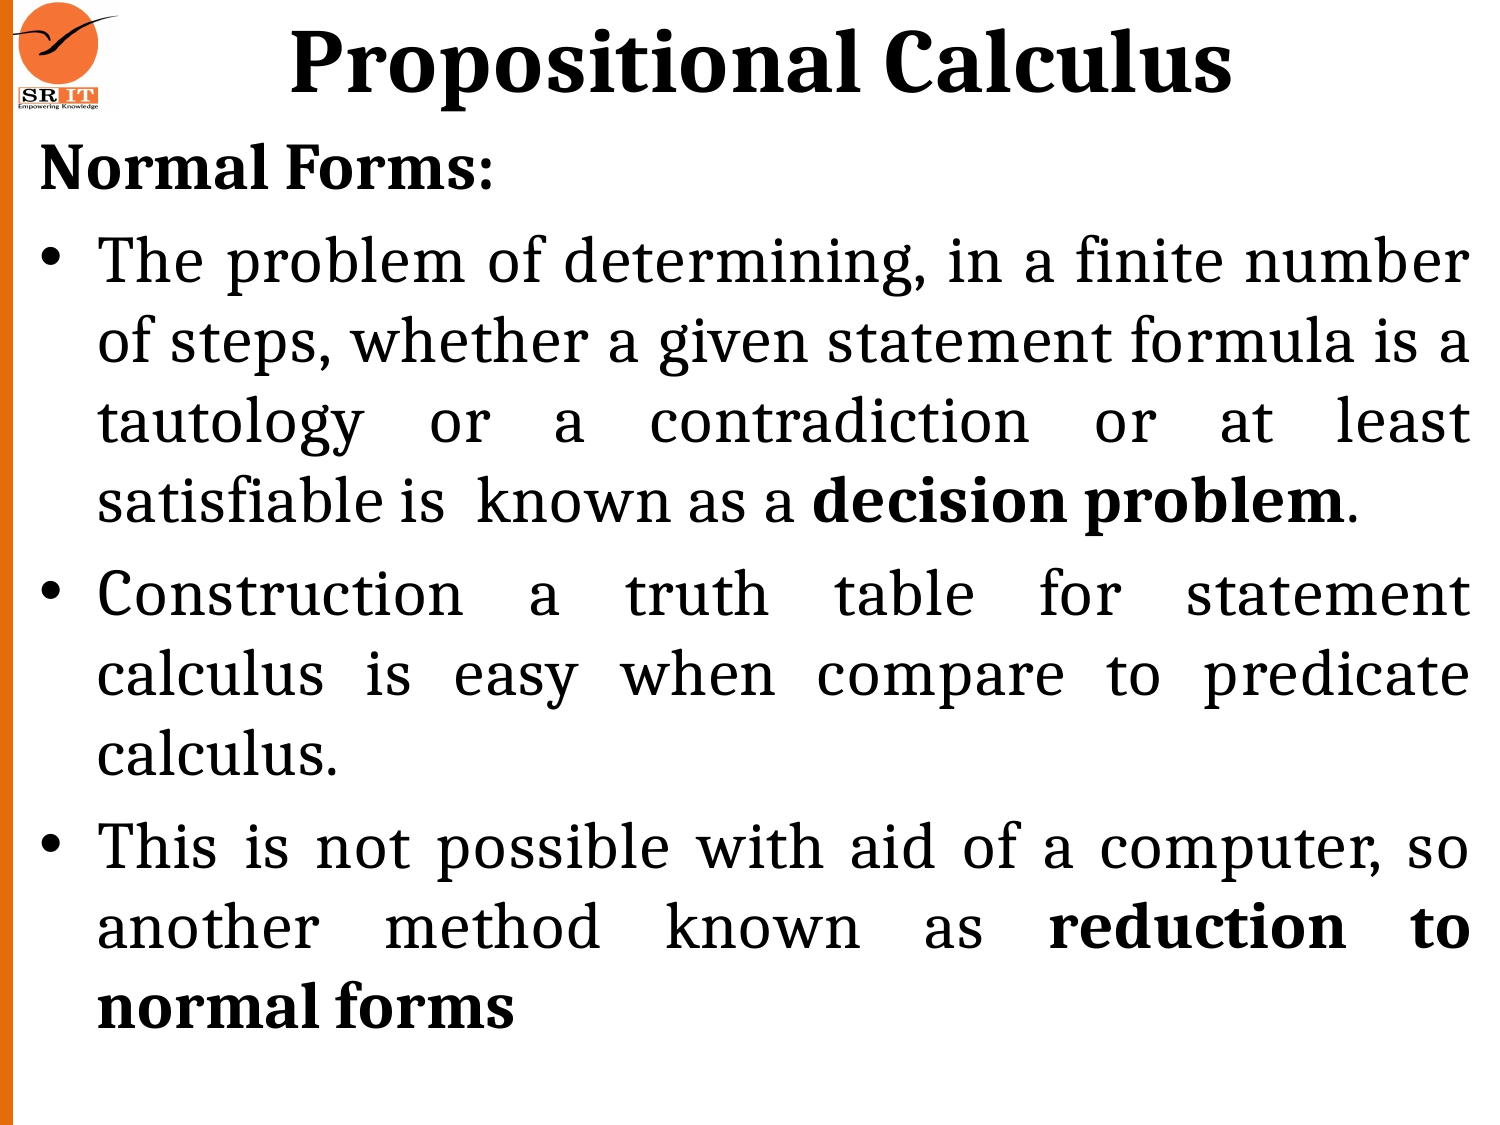

# Propositional Calculus
Normal Forms:
The problem of determining, in a finite number of steps, whether a given statement formula is a tautology or a contradiction or at least satisfiable is  known as a decision problem.
Construction a truth table for statement calculus is easy when compare to predicate calculus.
This is not possible with aid of a computer, so another method known as reduction to normal forms